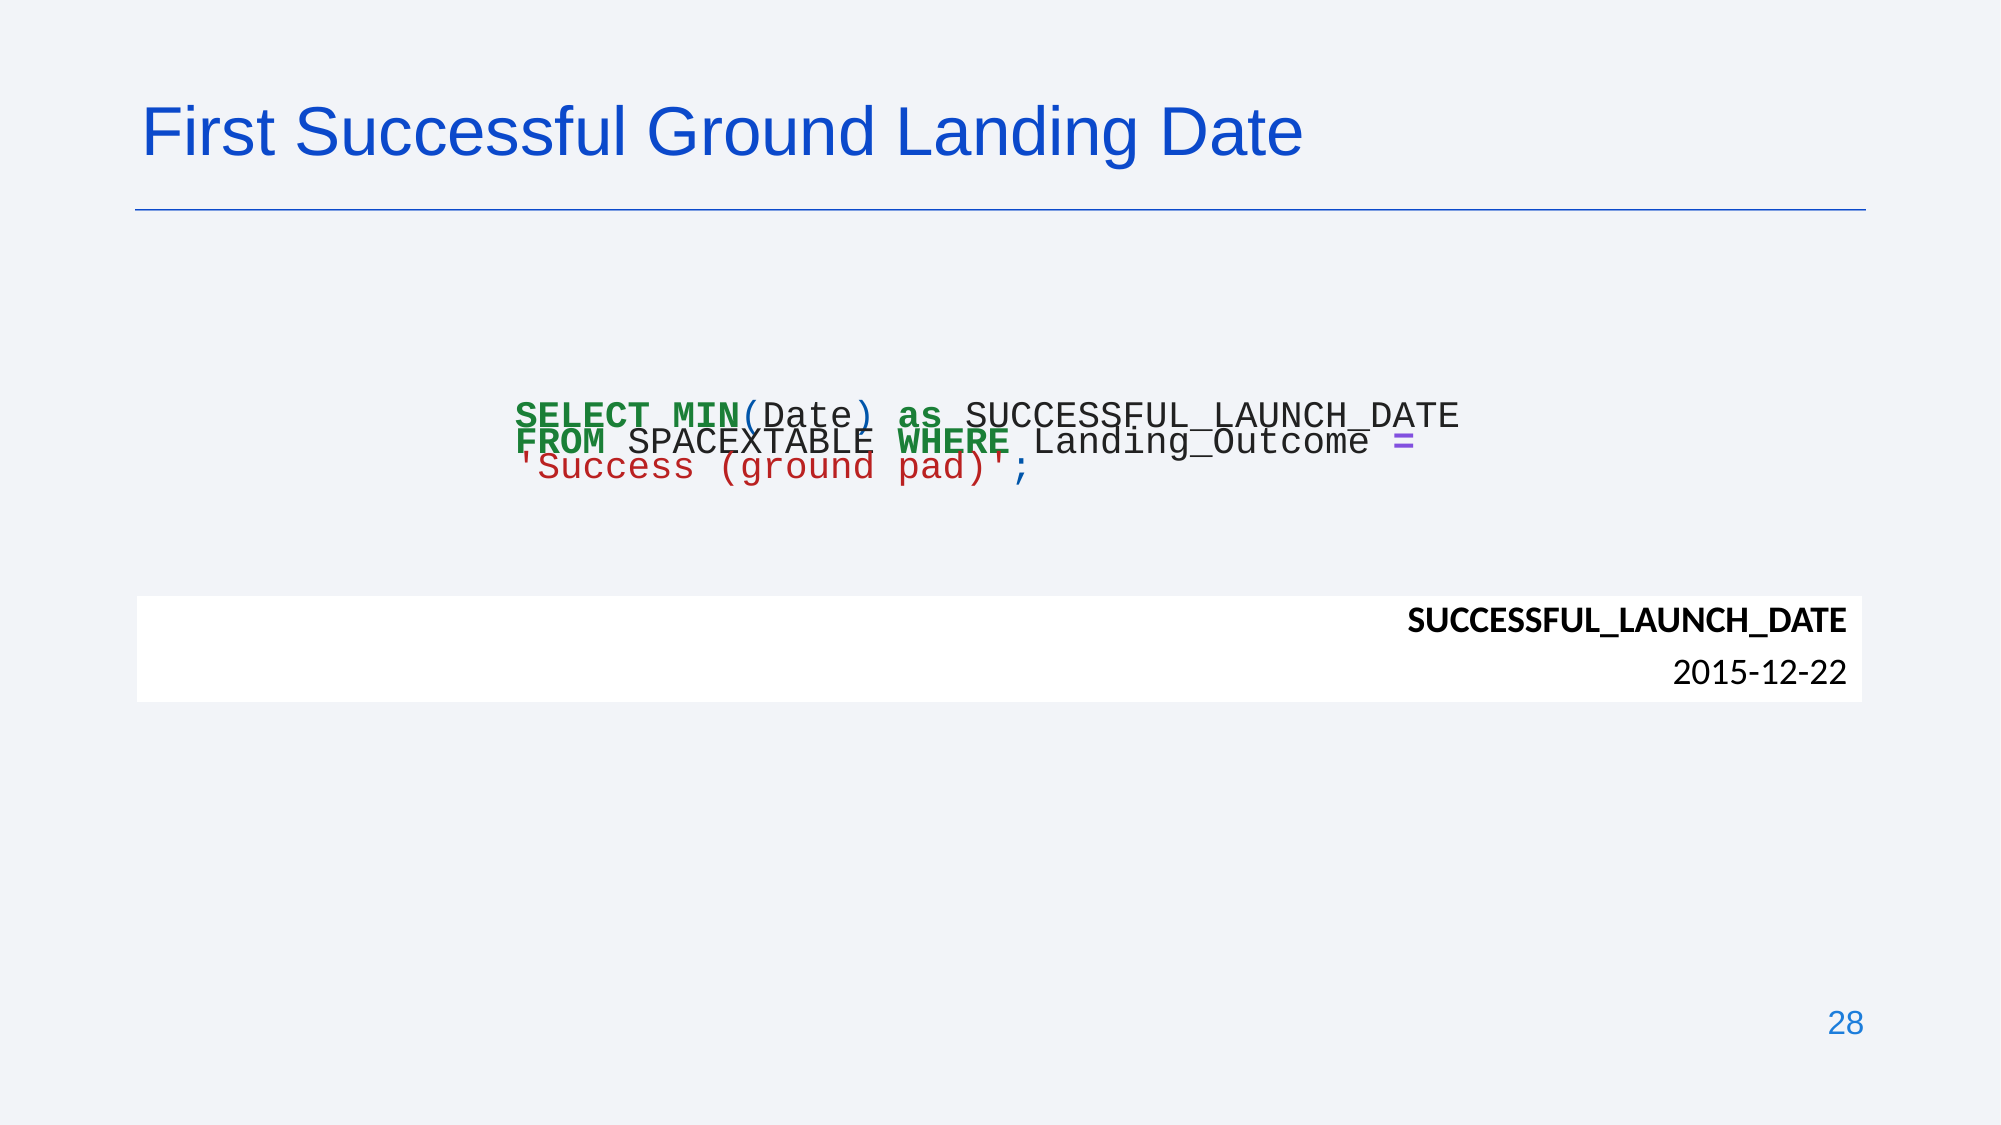

First Successful Ground Landing Date
SELECT MIN(Date) as SUCCESSFUL_LAUNCH_DATE FROM SPACEXTABLE WHERE Landing_Outcome = 'Success (ground pad)';
| SUCCESSFUL\_LAUNCH\_DATE |
| --- |
| 2015-12-22 |
28